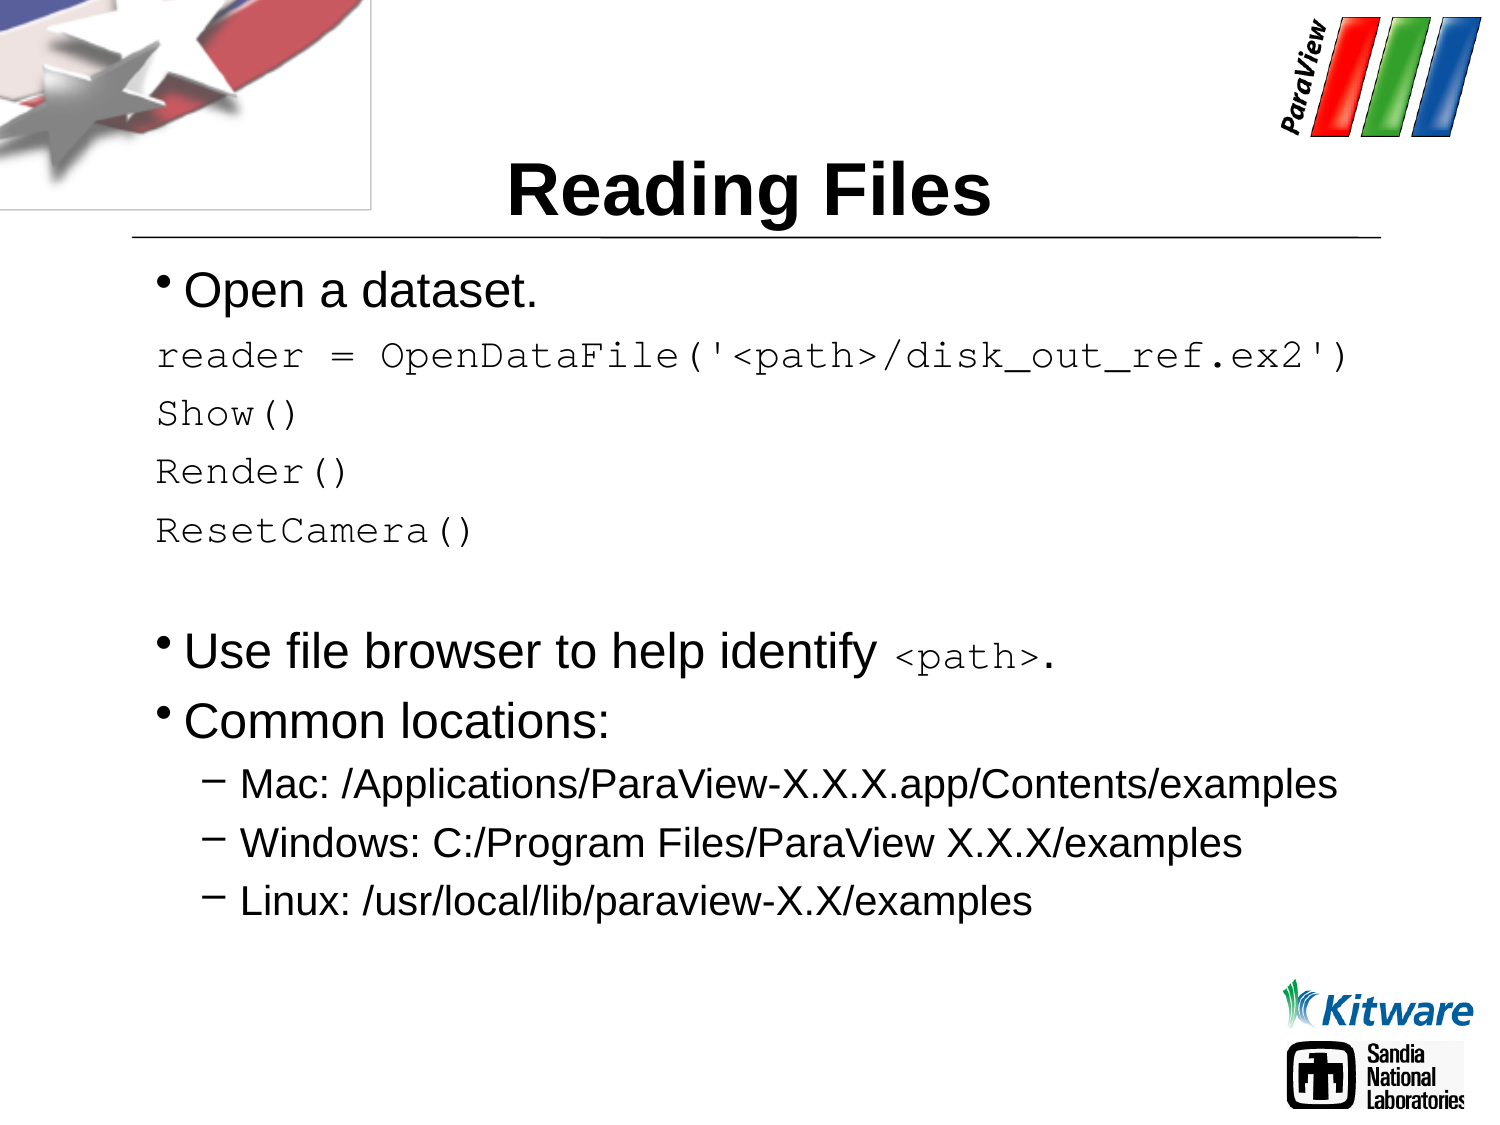

# Reading Files
Open a dataset.
reader = OpenDataFile('<path>/disk_out_ref.ex2')
Show()
Render()
ResetCamera()

Use file browser to help identify <path>.
Common locations:
Mac: /Applications/ParaView-X.X.X.app/Contents/examples
Windows: C:/Program Files/ParaView X.X.X/examples
Linux: /usr/local/lib/paraview-X.X/examples